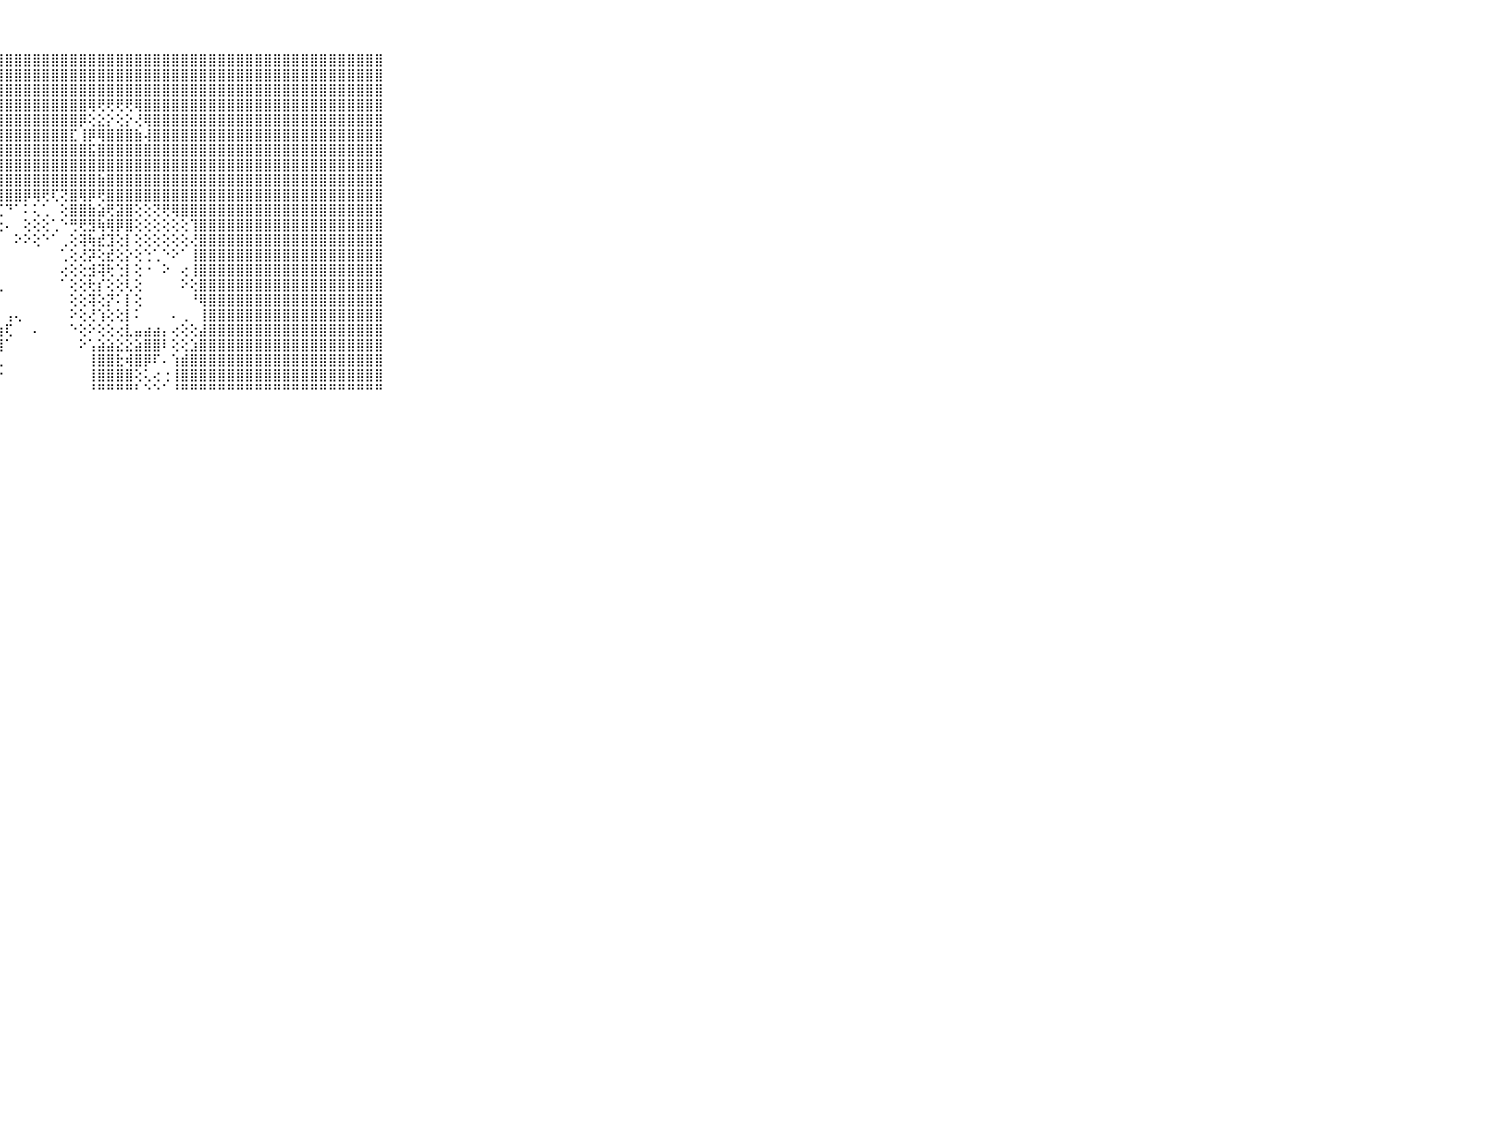

⠀⠀⠀⠀⠀⠀⠀⠀⠀⠀⠀⣿⣿⣿⣿⣿⣿⣿⣿⣿⣿⣿⣿⣿⣿⣿⣿⣿⣿⣿⣿⣿⣿⣿⣿⣿⣿⣿⣿⣿⣿⣿⣿⣿⣿⣿⣿⣿⣿⣿⣿⣿⣿⣿⣿⣿⣿⣿⣿⣿⣿⣿⣿⣿⣿⣿⣿⣿⣿⠀⠀⠀⠀⠀⠀⠀⠀⠀⠀⠀⠀
⠀⠀⠀⠀⠀⠀⠀⠀⠀⠀⠀⣿⣿⣿⣿⣿⣿⣿⣿⣿⣿⣿⣿⣿⣿⣿⣿⣿⣿⣿⣿⣿⣿⣿⣿⣿⣿⣿⣿⣿⣿⣿⣿⣿⣿⣿⣿⣿⣿⣿⣿⣿⣿⣿⣿⣿⣿⣿⣿⣿⣿⣿⣿⣿⣿⣿⣿⣿⣿⠀⠀⠀⠀⠀⠀⠀⠀⠀⠀⠀⠀
⠀⠀⠀⠀⠀⠀⠀⠀⠀⠀⠀⣿⣿⣿⣿⣿⣿⣿⣿⣿⣿⣿⣿⣿⣿⣿⣿⣿⣿⣿⣿⣿⣿⣿⣿⣿⣿⣿⣿⣿⣿⣿⣿⣿⣿⣿⣿⣿⣿⣿⣿⣿⣿⣿⣿⣿⣿⣿⣿⣿⣿⣿⣿⣿⣿⣿⣿⣿⣿⠀⠀⠀⠀⠀⠀⠀⠀⠀⠀⠀⠀
⠀⠀⠀⠀⠀⠀⠀⠀⠀⠀⠀⣿⣿⣿⣿⣿⣿⣿⣿⣿⣿⣿⣿⣿⣿⣿⣿⣿⣿⣿⣿⣿⣿⣿⣿⣿⣿⢿⢟⢟⢟⢟⢿⣿⣿⣿⣿⣿⣿⣿⣿⣿⣿⣿⣿⣿⣿⣿⣿⣿⣿⣿⣿⣿⣿⣿⣿⣿⣿⠀⠀⠀⠀⠀⠀⠀⠀⠀⠀⠀⠀
⠀⠀⠀⠀⠀⠀⠀⠀⠀⠀⠀⣿⣿⣿⣿⣿⣿⣿⣿⣿⣿⣿⣿⣿⣿⣿⣿⣿⣿⣿⣿⣿⣿⣿⣿⣿⡿⢕⣕⡕⢕⡕⢜⢿⣿⣿⣿⣿⣿⣿⣿⣿⣿⣿⣿⣿⣿⣿⣿⣿⣿⣿⣿⣿⣿⣿⣿⣿⣿⠀⠀⠀⠀⠀⠀⠀⠀⠀⠀⠀⠀
⠀⠀⠀⠀⠀⠀⠀⠀⠀⠀⠀⣿⣿⣿⣿⣿⣿⣿⣿⣿⣿⣿⣿⣿⣿⣿⣿⣿⣿⣿⣿⣿⣿⣿⣿⣏⢸⡿⢿⣿⣿⣿⣷⢼⣿⣿⣿⣿⣿⣿⣿⣿⣿⣿⣿⣿⣿⣿⣿⣿⣿⣿⣿⣿⣿⣿⣿⣿⣿⠀⠀⠀⠀⠀⠀⠀⠀⠀⠀⠀⠀
⠀⠀⠀⠀⠀⠀⠀⠀⠀⠀⠀⣿⣿⣿⣿⣿⣿⣿⣿⣿⣿⣿⣿⣿⣿⣿⣿⣿⣿⣿⣿⣿⣿⣿⣿⣿⣿⣯⣿⣿⣿⣿⣿⣿⣿⣿⣿⣿⣿⣿⣿⣿⣿⣿⣿⣿⣿⣿⣿⣿⣿⣿⣿⣿⣿⣿⣿⣿⣿⠀⠀⠀⠀⠀⠀⠀⠀⠀⠀⠀⠀
⠀⠀⠀⠀⠀⠀⠀⠀⠀⠀⠀⣿⣿⣿⣿⣿⣿⣿⣿⣿⣿⣿⣿⣿⣿⣿⣿⣿⣿⣿⣿⣿⣿⣿⣿⣿⣿⣿⣿⣿⣿⣿⣿⣿⣿⣿⣿⣿⣿⣿⣿⣿⣿⣿⣿⣿⣿⣿⣿⣿⣿⣿⣿⣿⣿⣿⣿⣿⣿⠀⠀⠀⠀⠀⠀⠀⠀⠀⠀⠀⠀
⠀⠀⠀⠀⠀⠀⠀⠀⠀⠀⠀⣿⣿⣿⣿⣿⣿⣿⣿⣿⣿⣿⣿⣿⣿⣿⣿⣿⣿⣿⣿⣿⣿⣿⣿⣿⣿⣿⣷⣿⣿⣿⣿⣿⣿⣿⣿⣿⣿⣿⣿⣿⣿⣿⣿⣿⣿⣿⣿⣿⣿⣿⣿⣿⣿⣿⣿⣿⣿⠀⠀⠀⠀⠀⠀⠀⠀⠀⠀⠀⠀
⠀⠀⠀⠀⠀⠀⠀⠀⠀⠀⠀⣿⣿⣿⣿⣿⣿⣿⣿⣿⣿⣿⣿⣿⣿⣿⣿⣿⣿⣿⡿⢿⢟⢏⢝⣿⢿⡿⢟⣿⣿⣿⣿⣿⣿⣿⣿⣿⣿⣿⣿⣿⣿⣿⣿⣿⣿⣿⣿⣿⣿⣿⣿⣿⣿⣿⣿⣿⣿⠀⠀⠀⠀⠀⠀⠀⠀⠀⠀⠀⠀
⠀⠀⠀⠀⠀⠀⠀⠀⠀⠀⠀⣿⣿⣿⣿⣿⣿⣿⣿⣿⣿⣿⣿⣿⣿⣿⣿⢏⠙⠁⠅⢅⢁⠀⢕⣿⣿⣷⣵⢟⣽⣿⢕⢕⢝⢟⢿⣿⣿⣿⣿⣿⣿⣿⣿⣿⣿⣿⣿⣿⣿⣿⣿⣿⣿⣿⣿⣿⣿⠀⠀⠀⠀⠀⠀⠀⠀⠀⠀⠀⠀
⠀⠀⠀⠀⠀⠀⠀⠀⠀⠀⠀⣿⣿⣿⣿⣿⣿⣿⣿⣿⣿⣿⣿⣿⣿⣿⡏⢕⠄⠀⢕⢕⢕⢁⠑⢛⢟⣻⢷⢿⡿⣿⢕⢕⢕⢕⢕⢕⢹⣿⣿⣿⣿⣿⣿⣿⣿⣿⣿⣿⣿⣿⣿⣿⣿⣿⣿⣿⣿⠀⠀⠀⠀⠀⠀⠀⠀⠀⠀⠀⠀
⠀⠀⠀⠀⠀⠀⠀⠀⠀⠀⠀⣿⣿⣿⣿⣿⣿⣿⣿⣿⣿⣿⣿⣿⣿⣿⢕⠁⠀⠕⠕⢕⠑⠁⢀⢕⢽⢷⣞⣹⢕⡇⢕⢕⢕⢕⢕⢕⢜⣿⣿⣿⣿⣿⣿⣿⣿⣿⣿⣿⣿⣿⣿⣿⣿⣿⣿⣿⣿⠀⠀⠀⠀⠀⠀⠀⠀⠀⠀⠀⠀
⠀⠀⠀⠀⠀⠀⠀⠀⠀⠀⠀⣿⣿⣿⣿⣿⣿⣿⣿⣿⣿⣿⣿⣿⣿⣿⢕⠀⠀⠀⠀⠀⠀⠀⢁⢕⢜⡽⢕⣞⢕⡕⢕⢑⢁⠑⠕⠁⢸⣿⣿⣿⣿⣿⣿⣿⣿⣿⣿⣿⣿⣿⣿⣿⣿⣿⣿⣿⣿⠀⠀⠀⠀⠀⠀⠀⠀⠀⠀⠀⠀
⠀⠀⠀⠀⠀⠀⠀⠀⠀⠀⠀⣿⣿⣿⣿⣿⣿⣿⣿⣿⣿⣿⣿⣿⣿⣿⢇⠀⠀⠀⠀⠀⠀⠀⢔⢕⢕⣺⢽⢗⢑⡇⢕⠐⠀⠕⠀⢔⢸⣿⣿⣿⣿⣿⣿⣿⣿⣿⣿⣿⣿⣿⣿⣿⣿⣿⣿⣿⣿⠀⠀⠀⠀⠀⠀⠀⠀⠀⠀⠀⠀
⠀⠀⠀⠀⠀⠀⠀⠀⠀⠀⠀⣿⣿⣿⣿⣿⣿⣿⣿⣿⣿⣿⣿⣿⣿⣿⡕⢀⠀⠀⠀⠀⠀⠀⠁⢕⢕⢗⡎⢕⢕⢇⢕⠀⠀⠀⠀⠕⢕⣿⣿⣿⣿⣿⣿⣿⣿⣿⣿⣿⣿⣿⣿⣿⣿⣿⣿⣿⣿⠀⠀⠀⠀⠀⠀⠀⠀⠀⠀⠀⠀
⠀⠀⠀⠀⠀⠀⠀⠀⠀⠀⠀⣿⣿⣿⣿⣿⣿⣿⣿⣿⣿⣿⡿⢿⢿⢿⢇⠁⠀⠀⠀⠀⠀⠀⠀⢕⢕⢽⢕⡝⠅⡇⢕⠀⠀⠀⠀⠀⠘⢿⣿⣿⣿⣿⣿⣿⣿⣿⣿⣿⣿⣿⣿⣿⣿⣿⣿⣿⣿⠀⠀⠀⠀⠀⠀⠀⠀⠀⠀⠀⠀
⠀⠀⠀⠀⠀⠀⠀⠀⠀⠀⠀⣿⣿⣿⣿⣿⣿⣿⣿⣿⣿⣿⣇⡕⠁⠁⠀⠀⢠⢄⠀⠀⠀⠀⠀⠕⢕⢜⢱⢕⢕⡇⠅⠀⠀⠀⠄⢀⠀⢸⣿⣿⣿⣿⣿⣿⣿⣿⣿⣿⣿⣿⣿⣿⣿⣿⣿⣿⣿⠀⠀⠀⠀⠀⠀⠀⠀⠀⠀⠀⠀
⠀⠀⠀⠀⠀⠀⠀⠀⠀⠀⠀⣿⣿⣿⣿⣿⣿⣿⣿⣿⣿⣿⣿⣿⣷⣴⣴⣷⢏⠀⠀⠄⠀⠀⠀⠑⢕⠕⢕⢕⢔⣇⣤⣴⣴⡄⢔⢕⢕⣼⣿⣿⣿⣿⣿⣿⣿⣿⣿⣿⣿⣿⣿⣿⣿⣿⣿⣿⣿⠀⠀⠀⠀⠀⠀⠀⠀⠀⠀⠀⠀
⠀⠀⠀⠀⠀⠀⠀⠀⠀⠀⠀⣿⣿⣿⣿⣿⣿⣿⣿⣿⣿⣿⣿⣿⣿⣿⣿⣿⠁⠀⠀⠀⠀⠀⠀⠀⠕⢡⣵⣵⣕⣕⣵⣿⣿⠇⢕⢕⣱⣿⣿⣿⣿⣿⣿⣿⣿⣿⣿⣿⣿⣿⣿⣿⣿⣿⣿⣿⣿⠀⠀⠀⠀⠀⠀⠀⠀⠀⠀⠀⠀
⠀⠀⠀⠀⠀⠀⠀⠀⠀⠀⠀⣿⣿⣿⣿⣿⣿⣿⣿⣿⣿⣿⣿⣿⣿⣿⣿⢇⠀⠀⠀⠀⠀⠀⠀⠀⠀⢸⣿⣿⣗⢾⣿⡿⠏⠄⢱⣾⣿⣿⣿⣿⣿⣿⣿⣿⣿⣿⣿⣿⣿⣿⣿⣿⣿⣿⣿⣿⣿⠀⠀⠀⠀⠀⠀⠀⠀⠀⠀⠀⠀
⠀⠀⠀⠀⠀⠀⠀⠀⠀⠀⠀⣿⣿⣿⣿⣿⣿⣿⣿⣿⣿⣿⣿⣿⣿⣿⣿⠕⠀⠀⠀⠀⠀⠀⠀⠀⠀⢸⣿⣿⣿⣿⢕⢅⢔⢐⢸⣿⣿⣿⣿⣿⣿⣿⣿⣿⣿⣿⣿⣿⣿⣿⣿⣿⣿⣿⣿⣿⣿⠀⠀⠀⠀⠀⠀⠀⠀⠀⠀⠀⠀
⠀⠀⠀⠀⠀⠀⠀⠀⠀⠀⠀⠛⠛⠛⠛⠛⠛⠛⠛⠛⠛⠛⠛⠛⠛⠛⠛⠀⠀⠀⠀⠀⠀⠀⠀⠀⠀⠘⠛⠛⠛⠛⠃⠑⠑⠁⠘⠛⠛⠛⠛⠛⠛⠛⠛⠛⠛⠛⠛⠛⠛⠛⠛⠛⠛⠛⠛⠛⠛⠀⠀⠀⠀⠀⠀⠀⠀⠀⠀⠀⠀